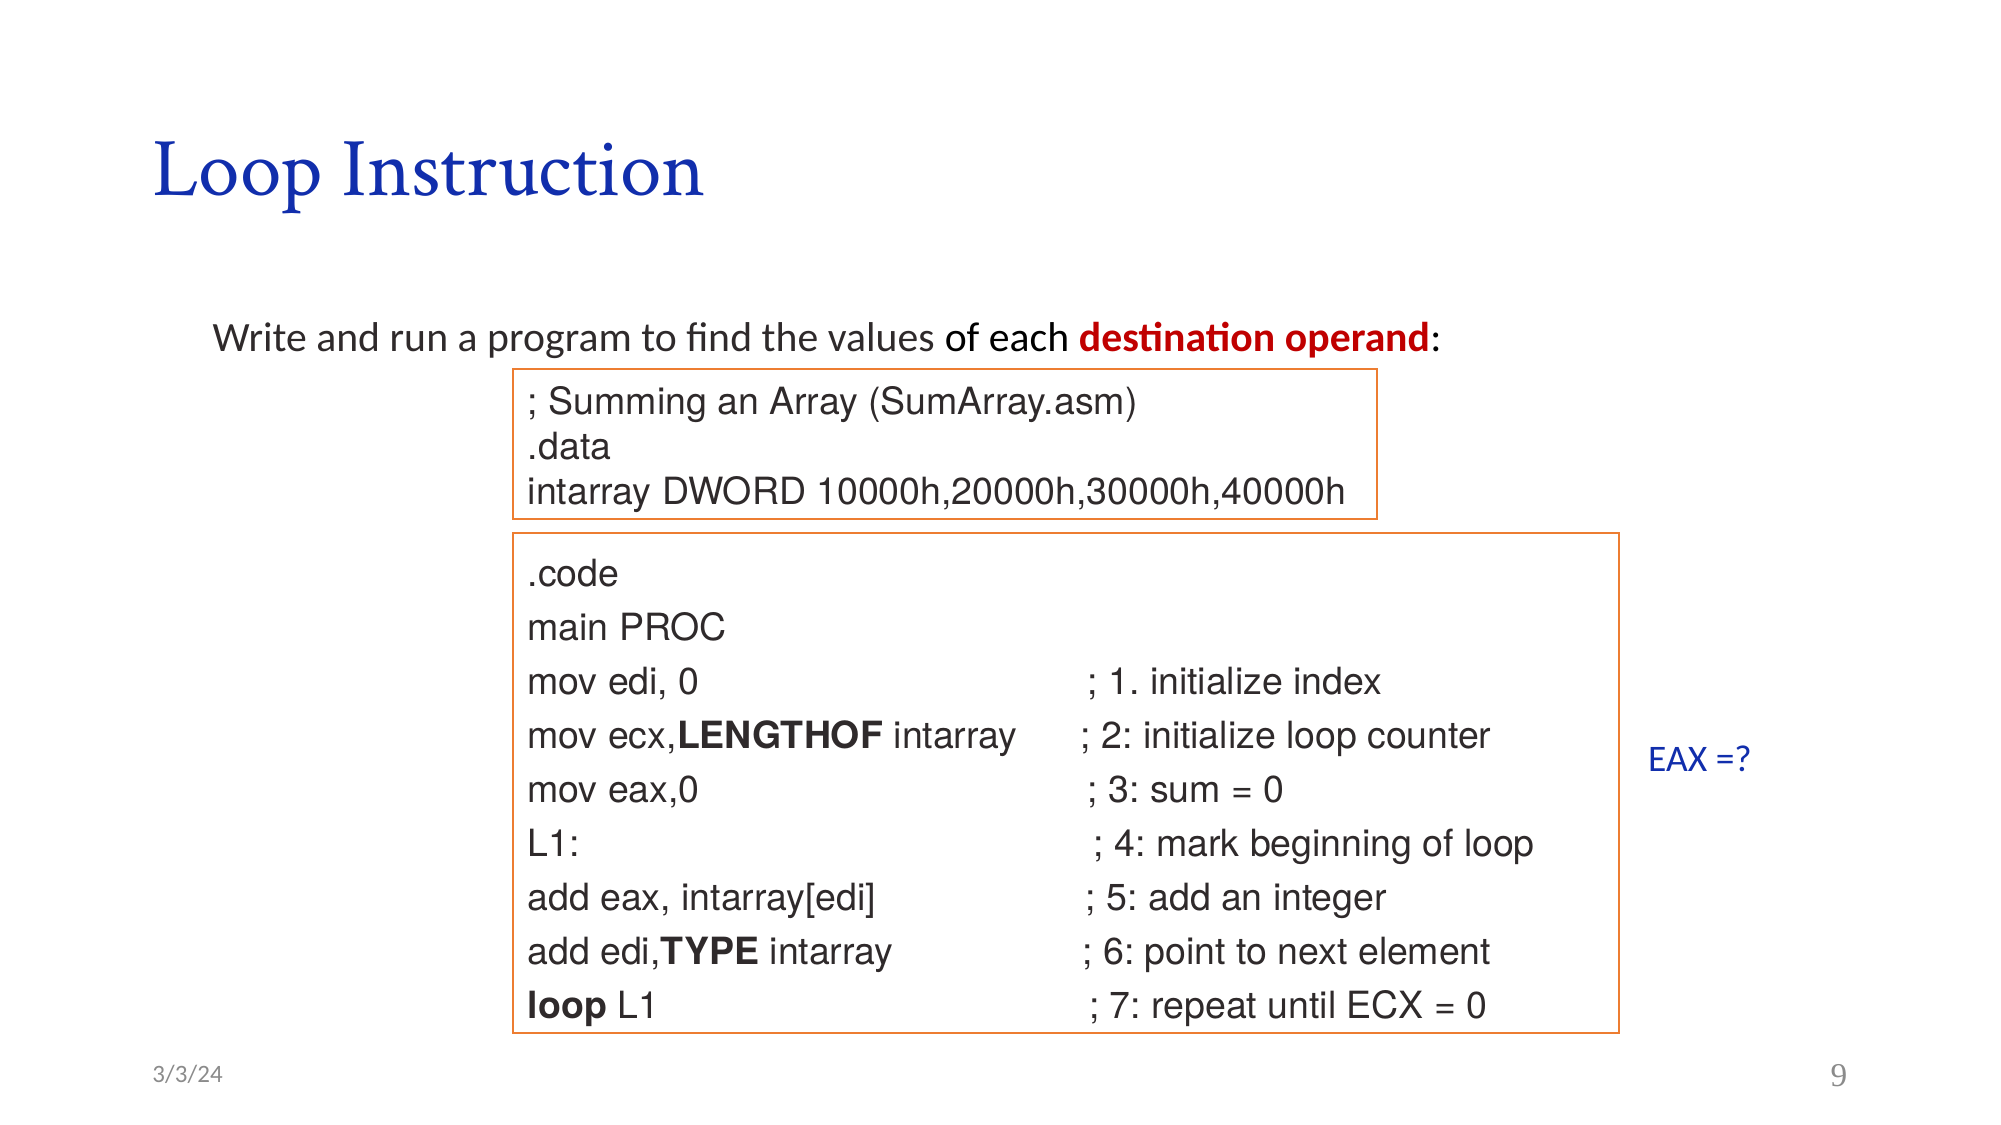

# Loop Instruction
Write and run a program to find the values of each destination operand:
; Summing an Array (SumArray.asm)
.data
intarray DWORD 10000h,20000h,30000h,40000h
.code
main PROC
mov edi, 0                                     ; 1. initialize index
mov ecx,LENGTHOF intarray      ; 2: initialize loop counter
mov eax,0                                     ; 3: sum = 0
L1:                                                 ; 4: mark beginning of loop
add eax, intarray[edi]                    ; 5: add an integer
add edi,TYPE intarray                  ; 6: point to next element
loop L1                                         ; 7: repeat until ECX = 0
EAX =?
3/3/24
9